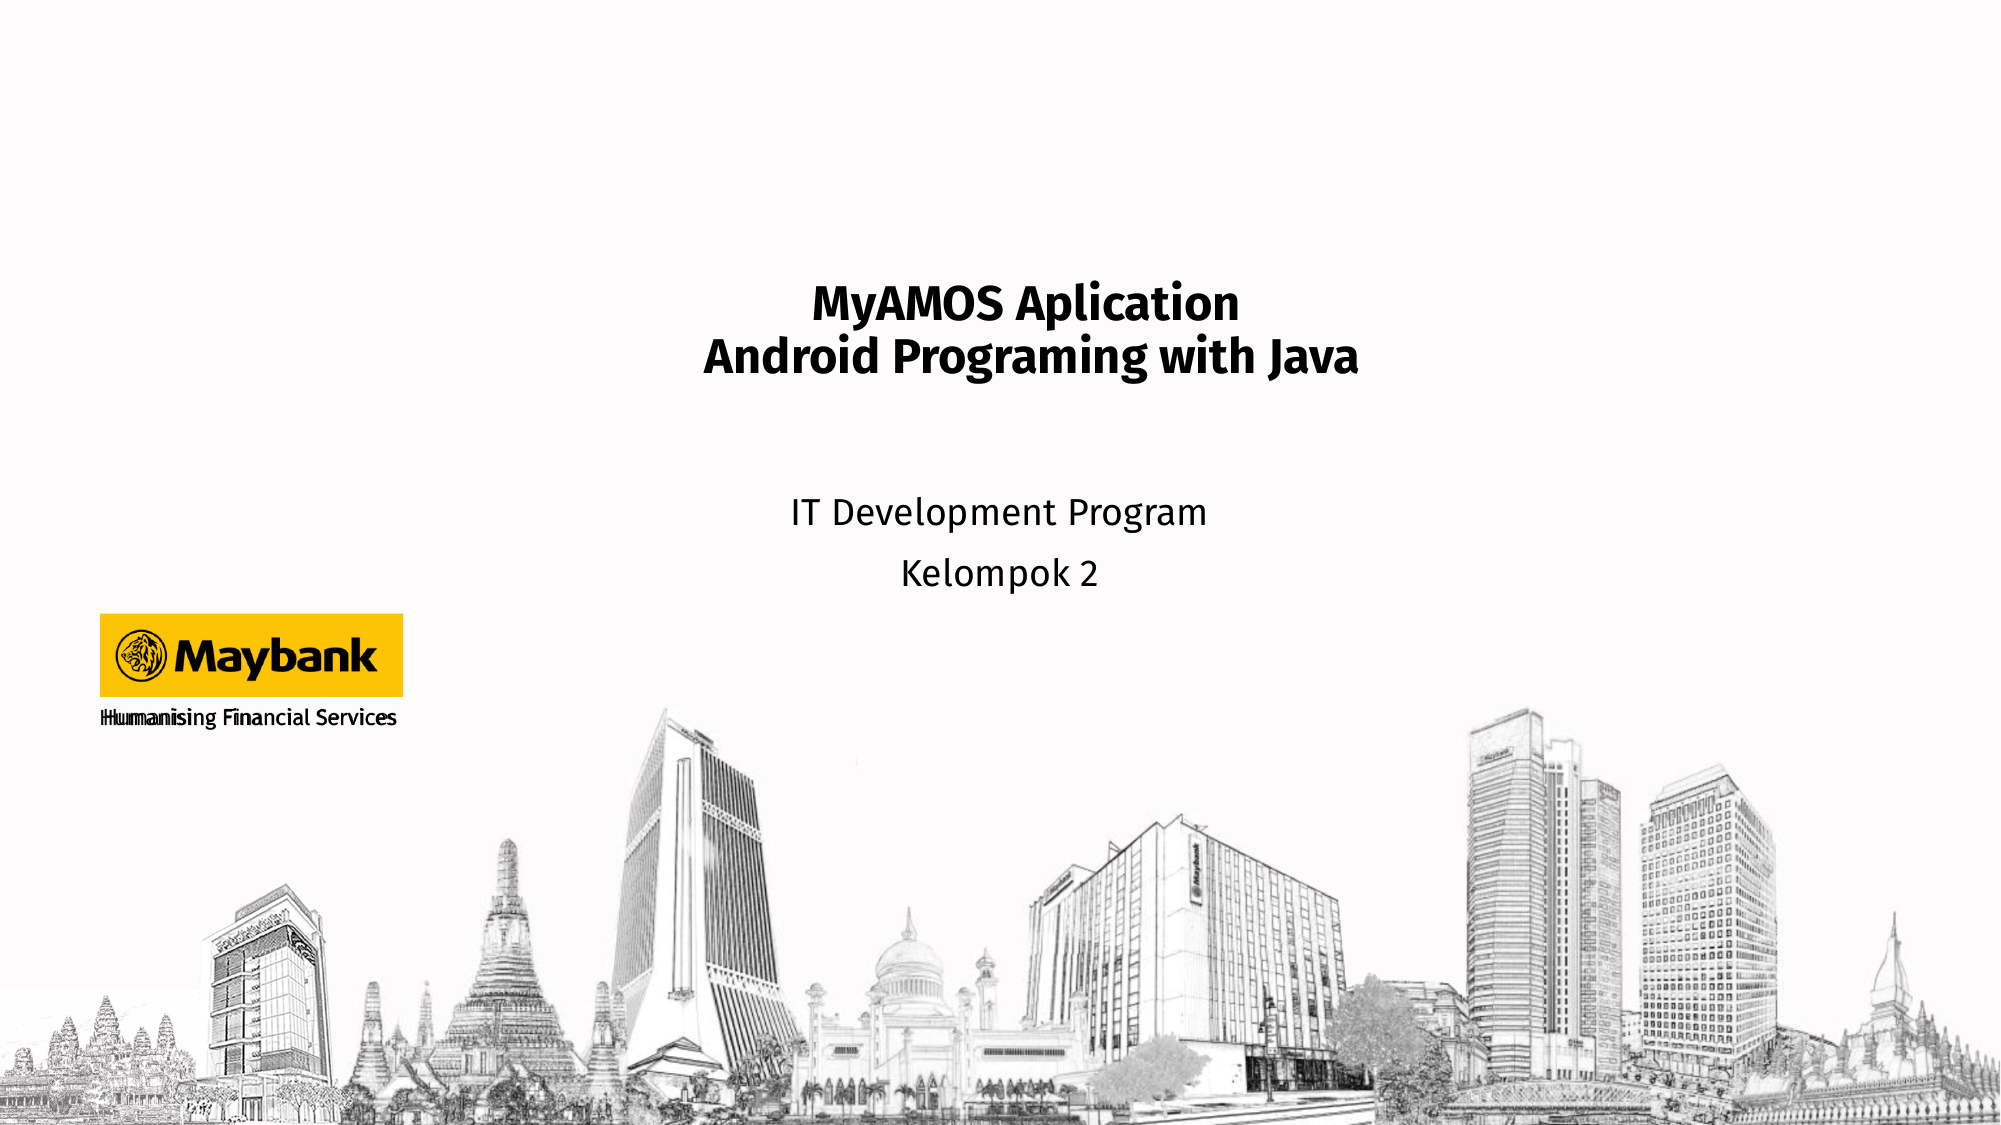

# MyAMOS Aplication Android Programing with Java
IT Development Program
Kelompok 2